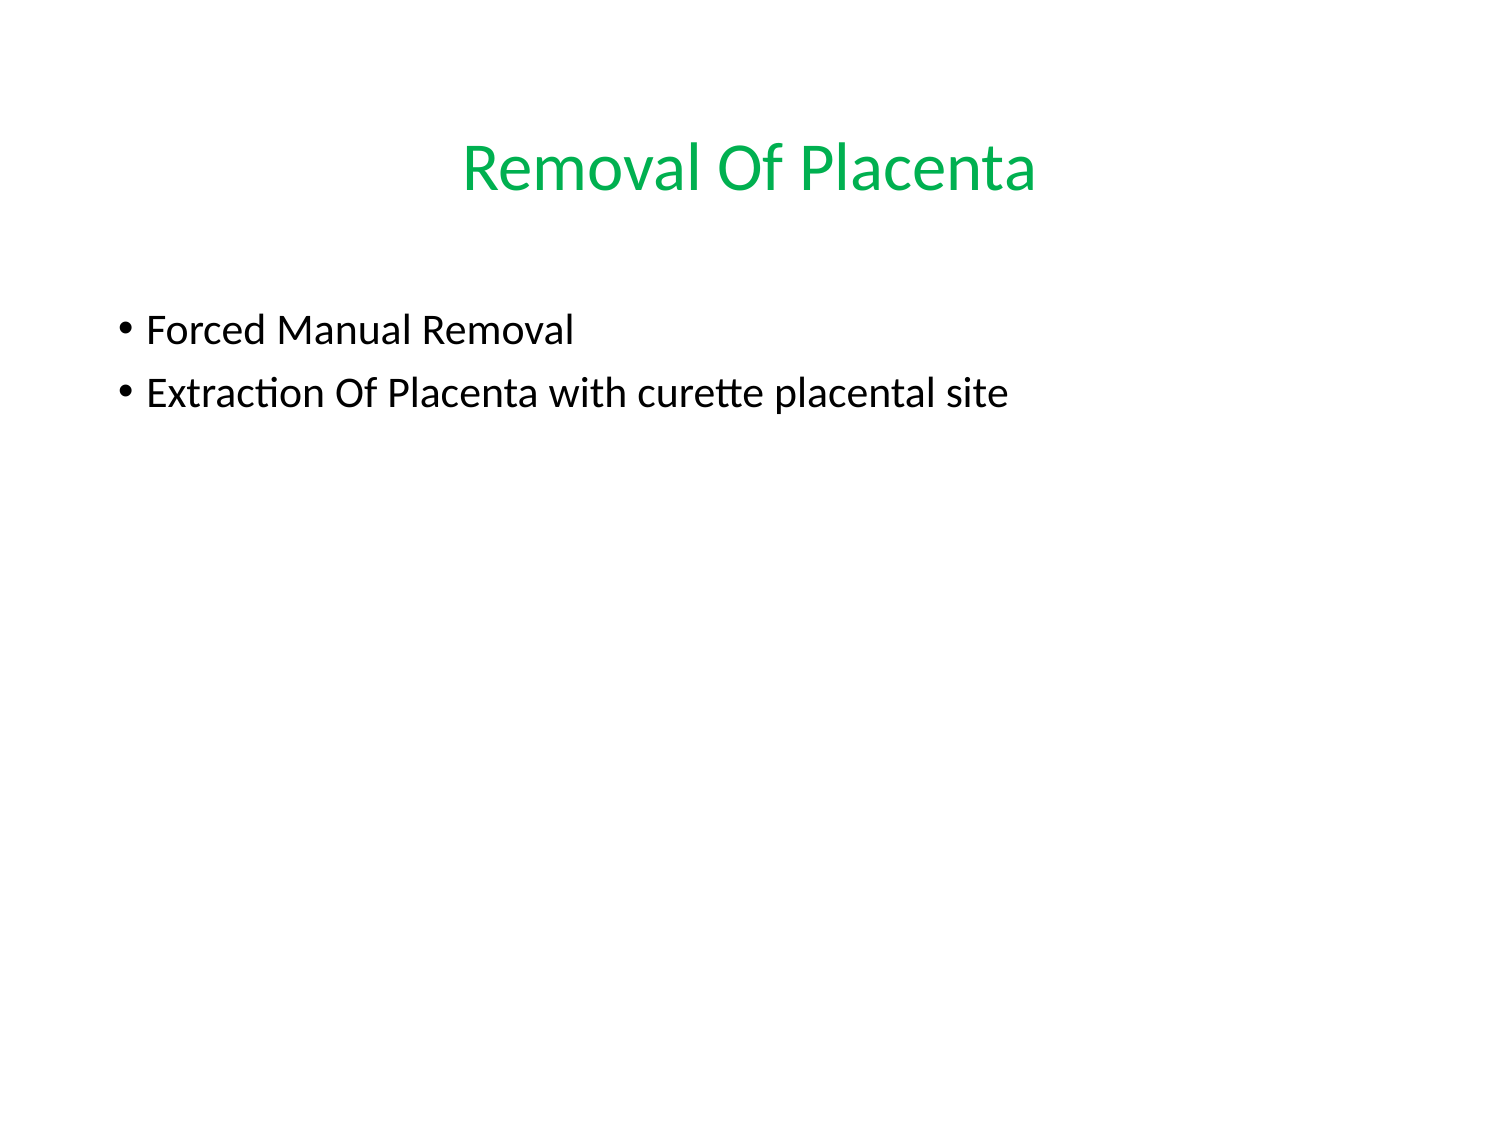

# Removal Of Placenta
Forced Manual Removal
Extraction Of Placenta with curette placental site